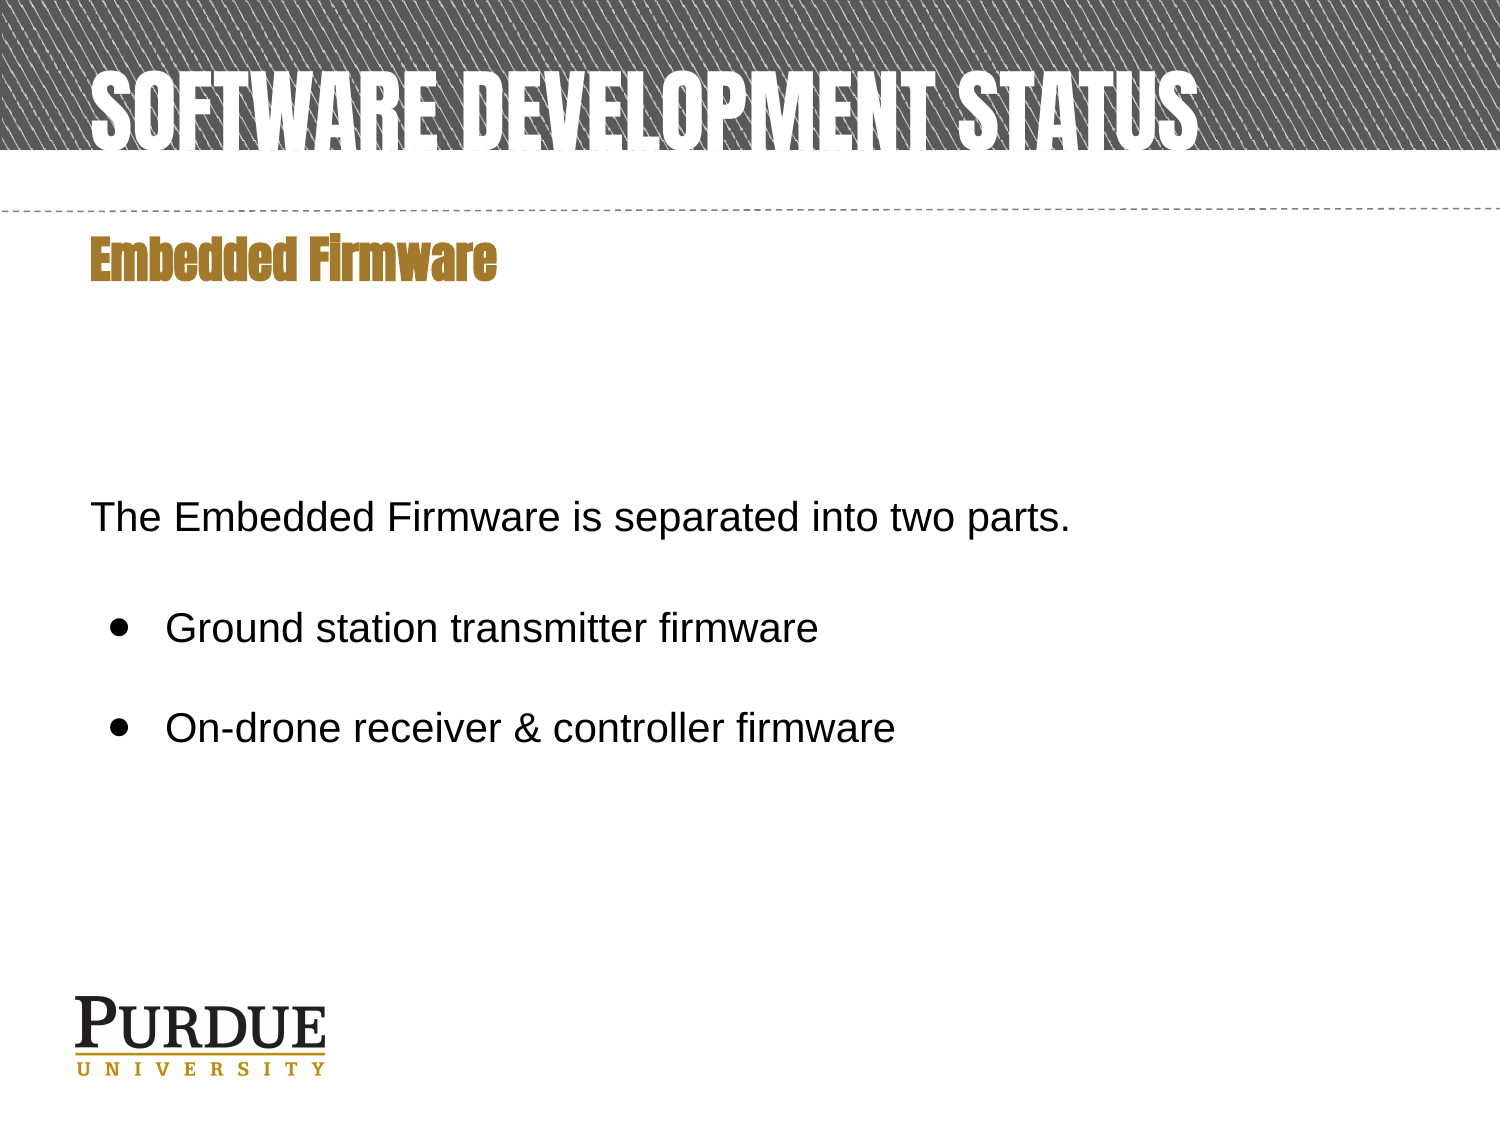

# SOFTWARE DEVELOPMENT STATUS
Embedded Firmware
The Embedded Firmware is separated into two parts.
Ground station transmitter firmware
On-drone receiver & controller firmware